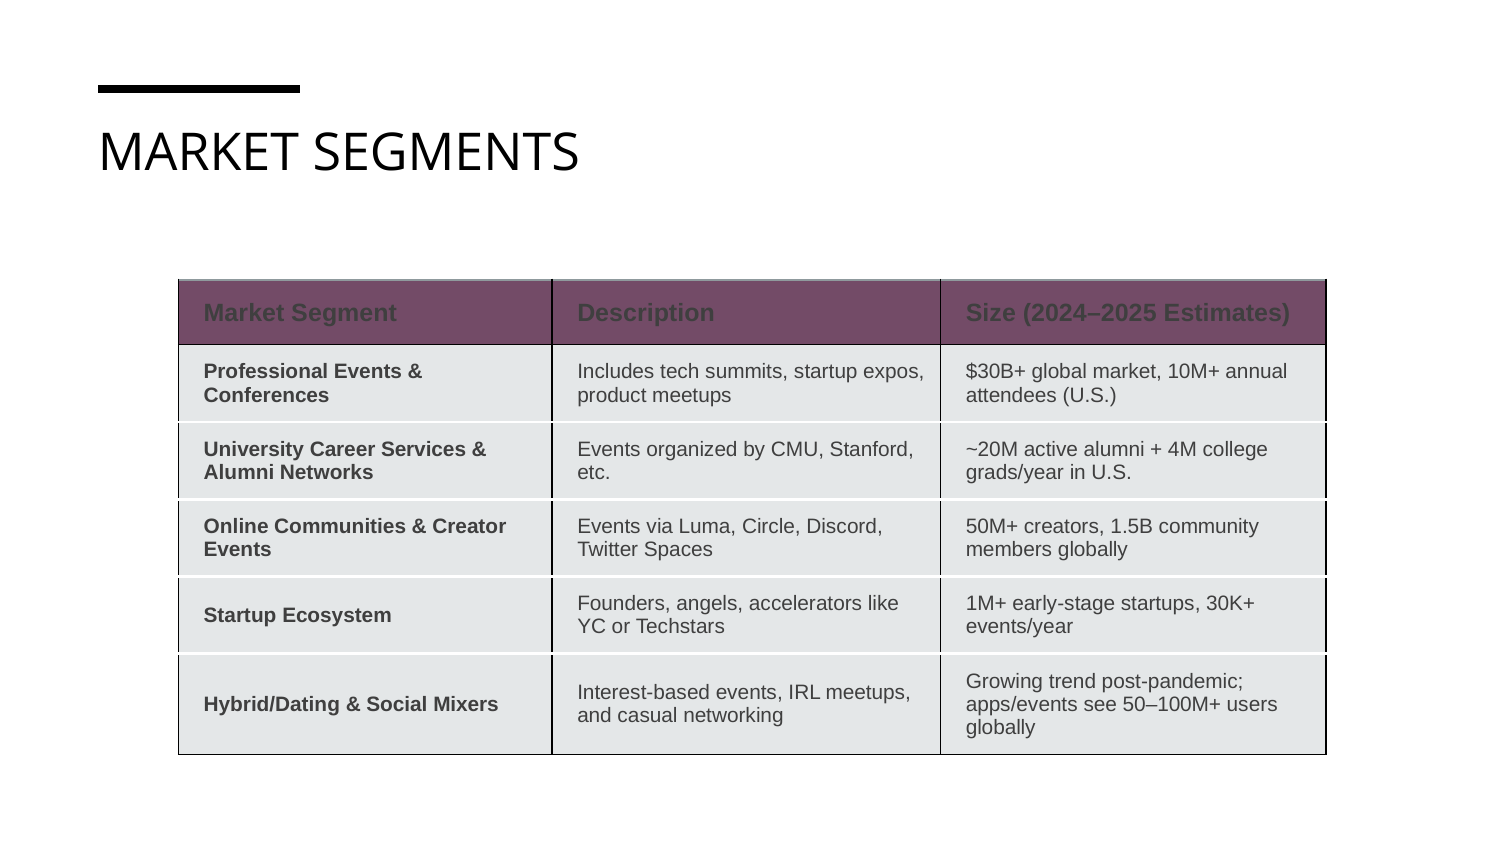

# MARKET SEGMENTS
| Market Segment | Description | Size (2024–2025 Estimates) |
| --- | --- | --- |
| Professional Events & Conferences | Includes tech summits, startup expos, product meetups | $30B+ global market, 10M+ annual attendees (U.S.) |
| University Career Services & Alumni Networks | Events organized by CMU, Stanford, etc. | ~20M active alumni + 4M college grads/year in U.S. |
| Online Communities & Creator Events | Events via Luma, Circle, Discord, Twitter Spaces | 50M+ creators, 1.5B community members globally |
| Startup Ecosystem | Founders, angels, accelerators like YC or Techstars | 1M+ early-stage startups, 30K+ events/year |
| Hybrid/Dating & Social Mixers | Interest-based events, IRL meetups, and casual networking | Growing trend post-pandemic; apps/events see 50–100M+ users globally |